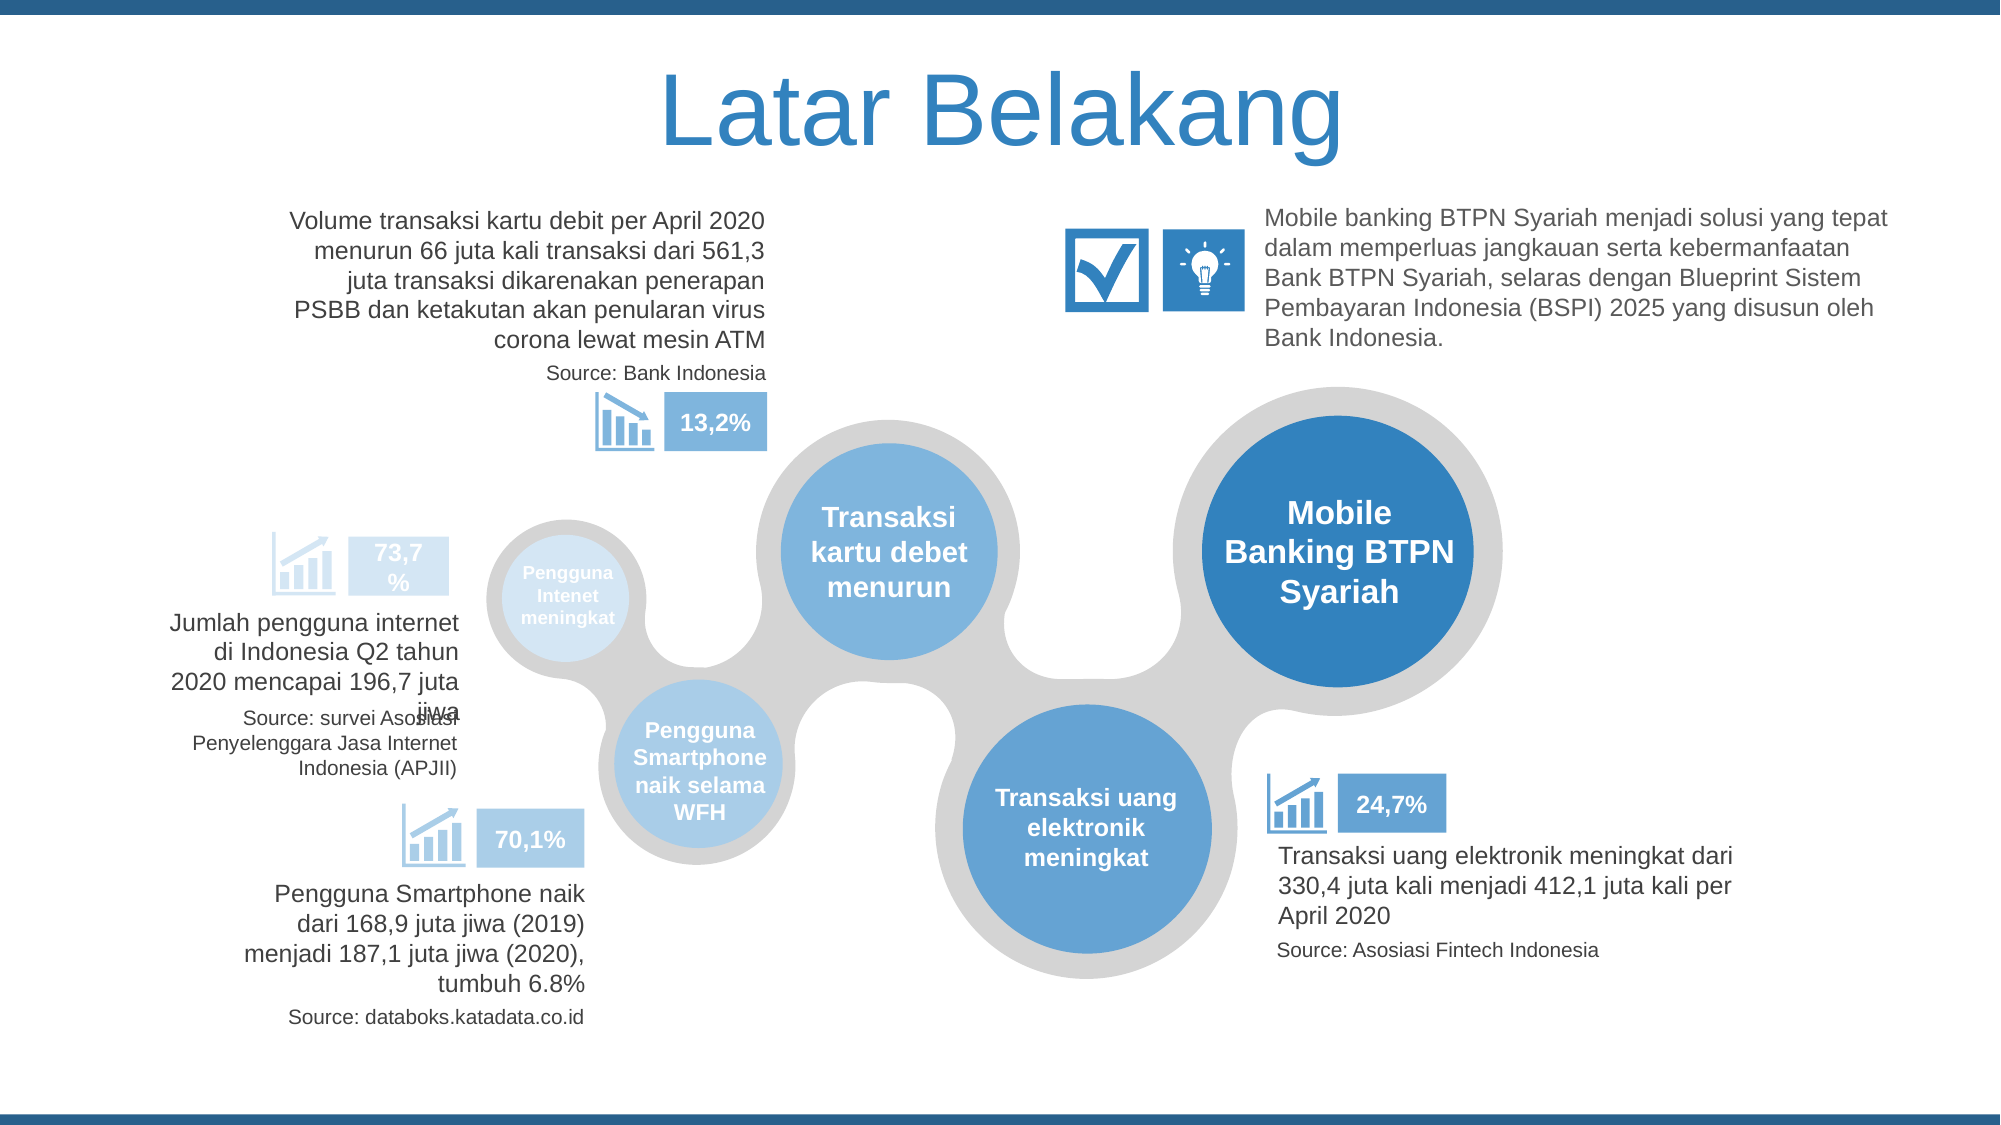

Latar Belakang
Mobile banking BTPN Syariah menjadi solusi yang tepat dalam memperluas jangkauan serta kebermanfaatan Bank BTPN Syariah, selaras dengan Blueprint Sistem Pembayaran Indonesia (BSPI) 2025 yang disusun oleh Bank Indonesia.
Volume transaksi kartu debit per April 2020 menurun 66 juta kali transaksi dari 561,3 juta transaksi dikarenakan penerapan PSBB dan ketakutan akan penularan virus corona lewat mesin ATM

Source: Bank Indonesia

Mobile Banking BTPN Syariah
Transaksi kartu debet menurun

Pengguna Intenet meningkat

Pengguna Smartphone
naik selama WFH
Transaksi uang elektronik meningkat
13,2%

73,7%
Jumlah pengguna internet di Indonesia Q2 tahun 2020 mencapai 196,7 juta jiwa
Source: survei Asosiasi Penyelenggara Jasa Internet Indonesia (APJII)

24,7%

70,1%
Transaksi uang elektronik meningkat dari 330,4 juta kali menjadi 412,1 juta kali per April 2020
Pengguna Smartphone naik dari 168,9 juta jiwa (2019) menjadi 187,1 juta jiwa (2020), tumbuh 6.8%
Source: Asosiasi Fintech Indonesia
Source: databoks.katadata.co.id